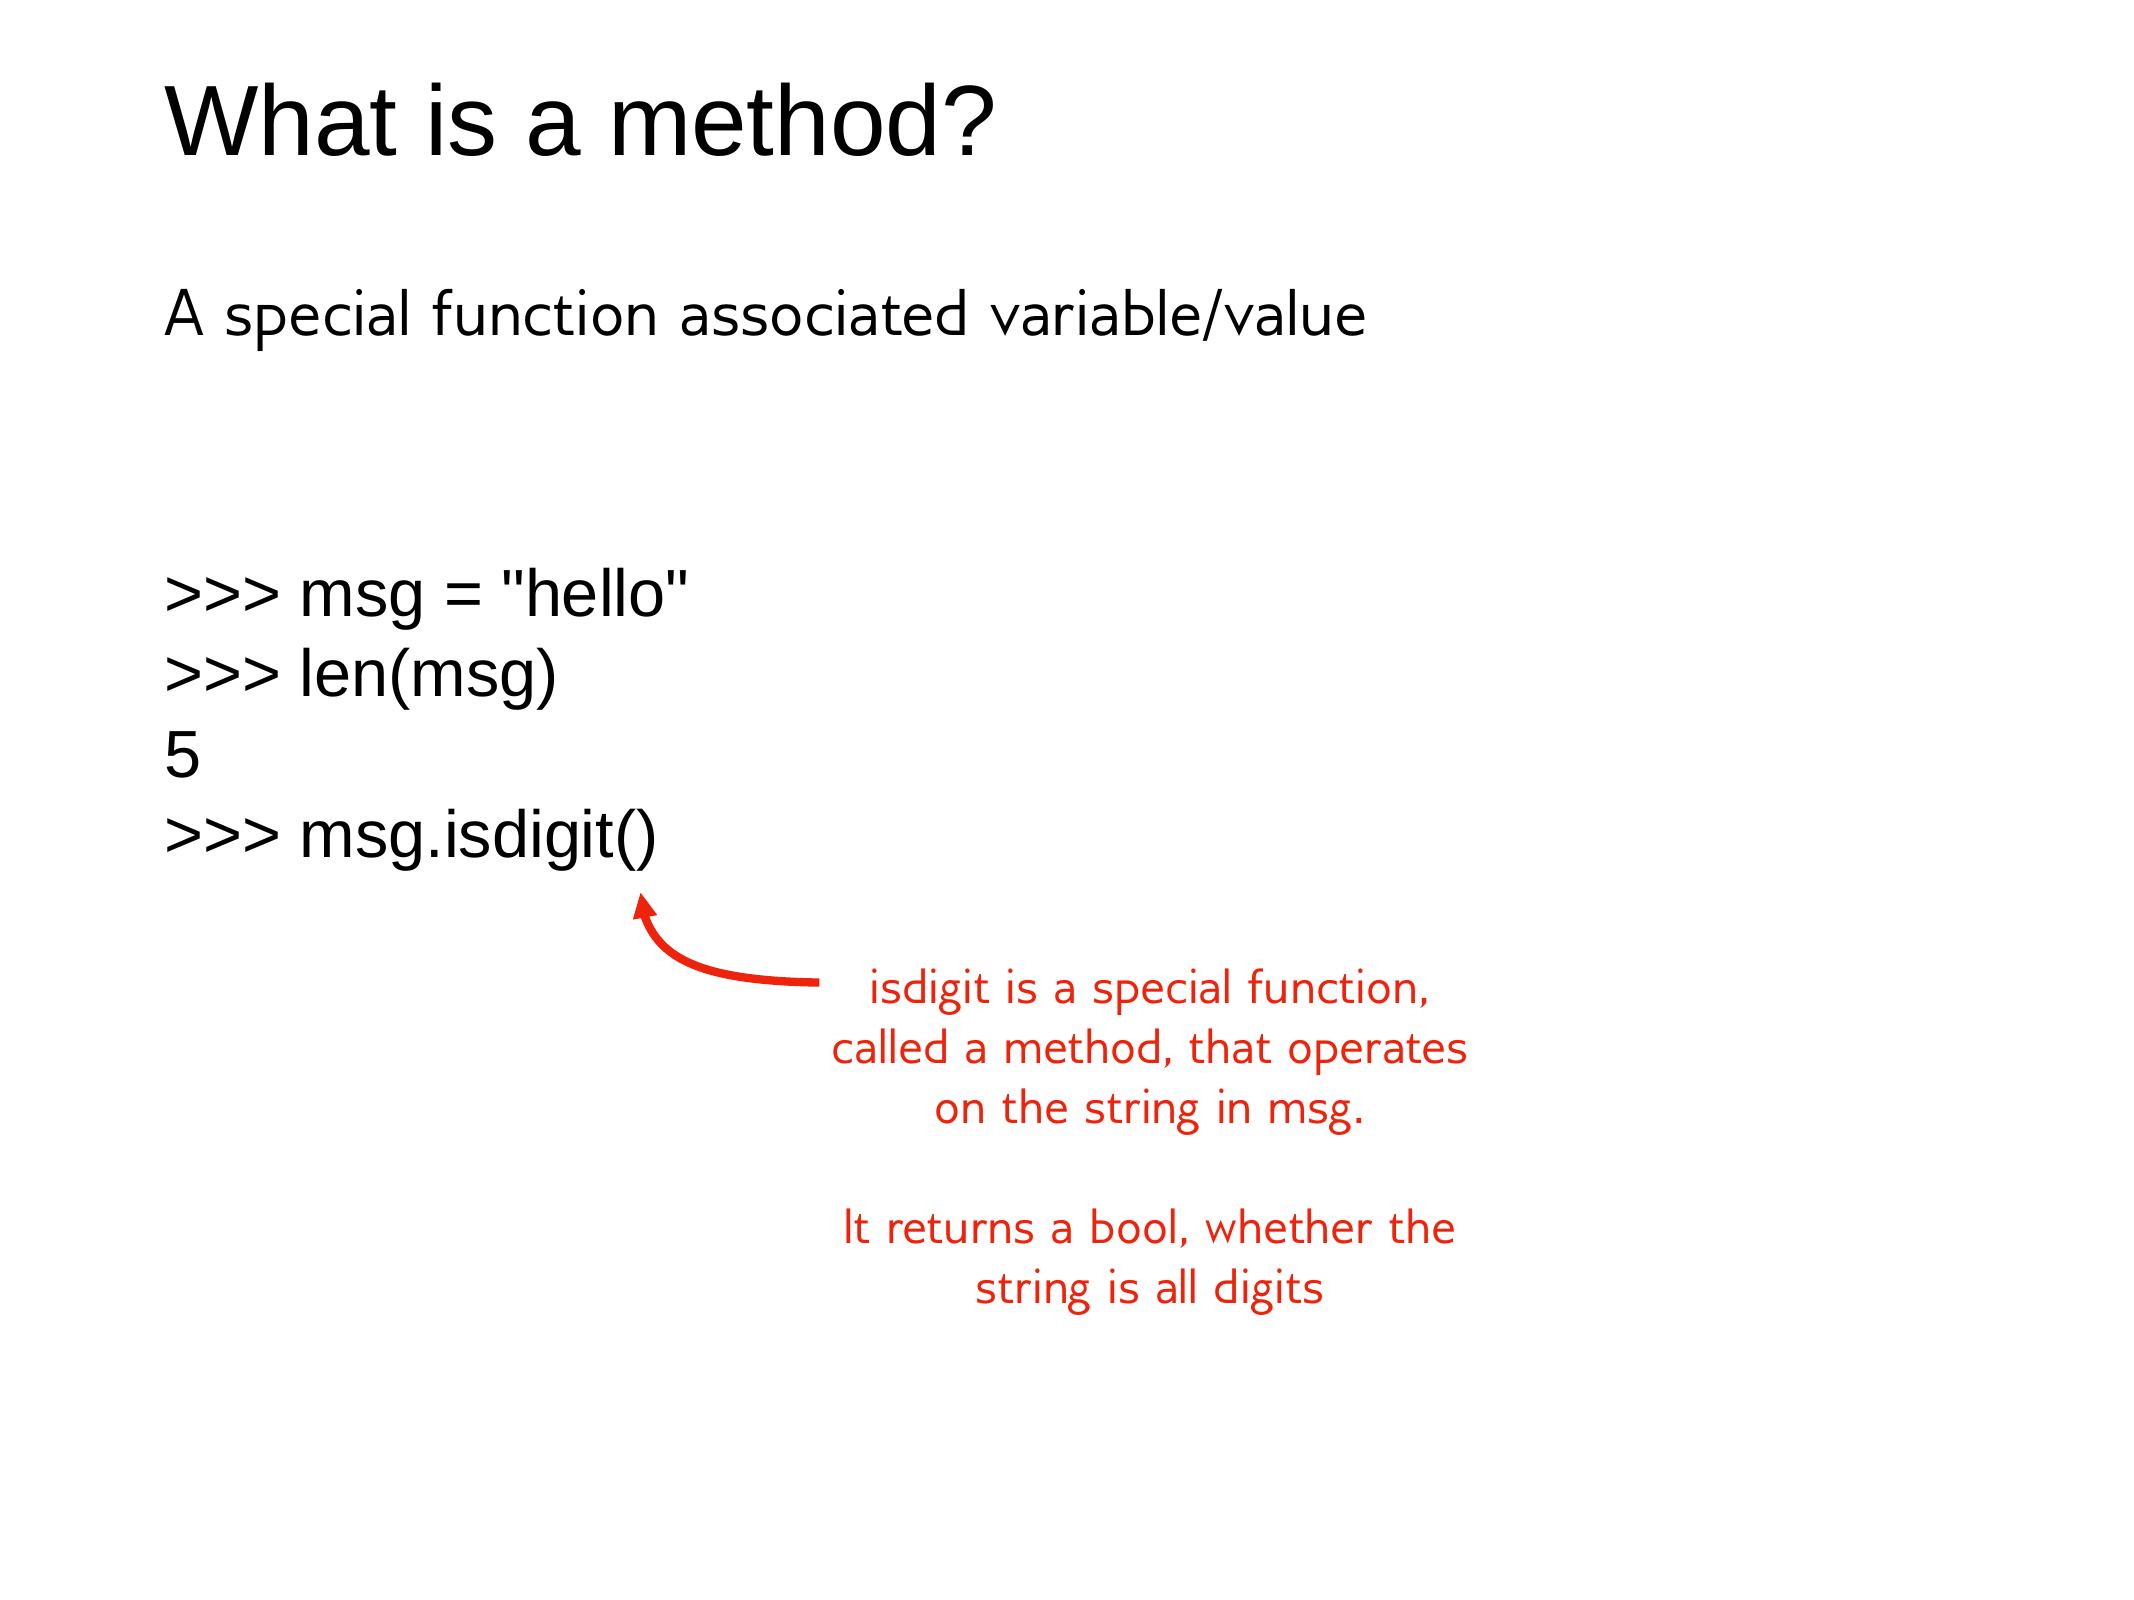

# What is a method?
A special function associated variable/value
>>> msg = "hello"
>>> len(msg)
5
>>> msg.isdigit()

isdigit is a special function,
called a method, that operates
on the string in msg.

It returns a bool, whether the
string is all digits